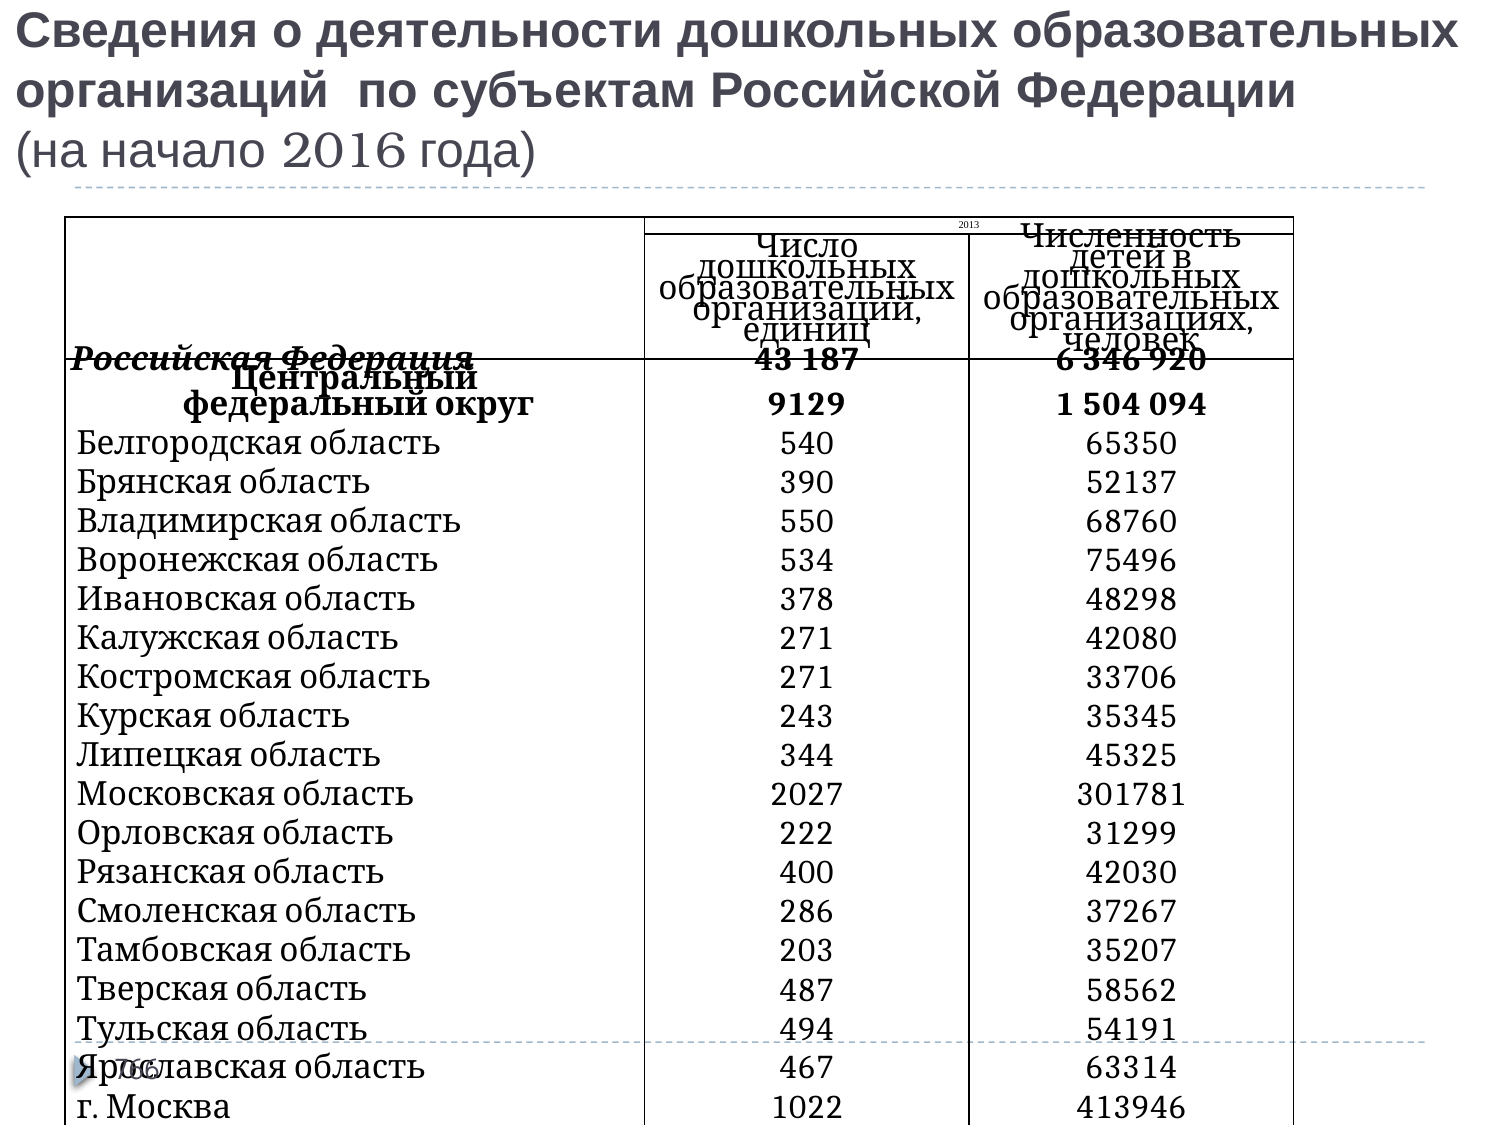

# Сведения о деятельности дошкольных образовательных организаций  по субъектам Российской Федерации (на начало 2016 года)
|  | 2013 |  |
| --- | --- | --- |
|  | Число дошкольных образовательных организаций, единиц | Численность детей в дошкольных образовательных организациях, человек |
| Российская Федерация | 43 187 | 6 346 920 |
| Центральный федеральный округ | 9129 | 1 504 094 |
| Белгородская область | 540 | 65350 |
| Брянская область | 390 | 52137 |
| Владимирская область | 550 | 68760 |
| Воронежская область | 534 | 75496 |
| Ивановская область | 378 | 48298 |
| Калужская область | 271 | 42080 |
| Костромская область | 271 | 33706 |
| Курская область | 243 | 35345 |
| Липецкая область | 344 | 45325 |
| Московская область | 2027 | 301781 |
| Орловская область | 222 | 31299 |
| Рязанская область | 400 | 42030 |
| Смоленская область | 286 | 37267 |
| Тамбовская область | 203 | 35207 |
| Тверская область | 487 | 58562 |
| Тульская область | 494 | 54191 |
| Ярославская область | 467 | 63314 |
| г. Москва | 1022 | 413946 |
766